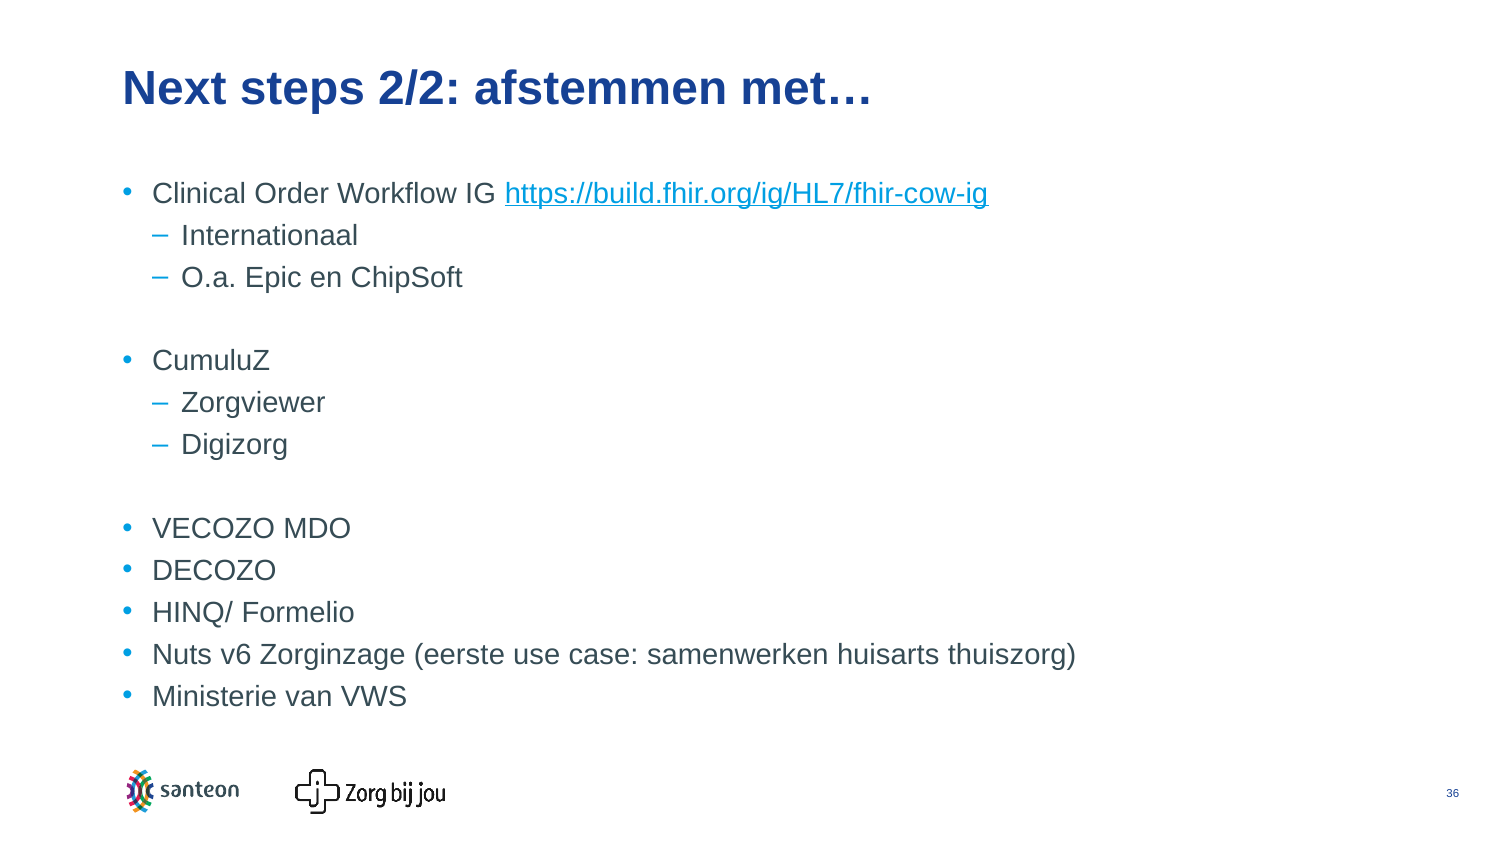

# Next steps 2/2: afstemmen met…
Clinical Order Workflow IG https://build.fhir.org/ig/HL7/fhir-cow-ig
Internationaal
O.a. Epic en ChipSoft

CumuluZ
Zorgviewer
Digizorg

VECOZO MDO
DECOZO
HINQ/ Formelio
Nuts v6 Zorginzage (eerste use case: samenwerken huisarts thuiszorg)
Ministerie van VWS

36